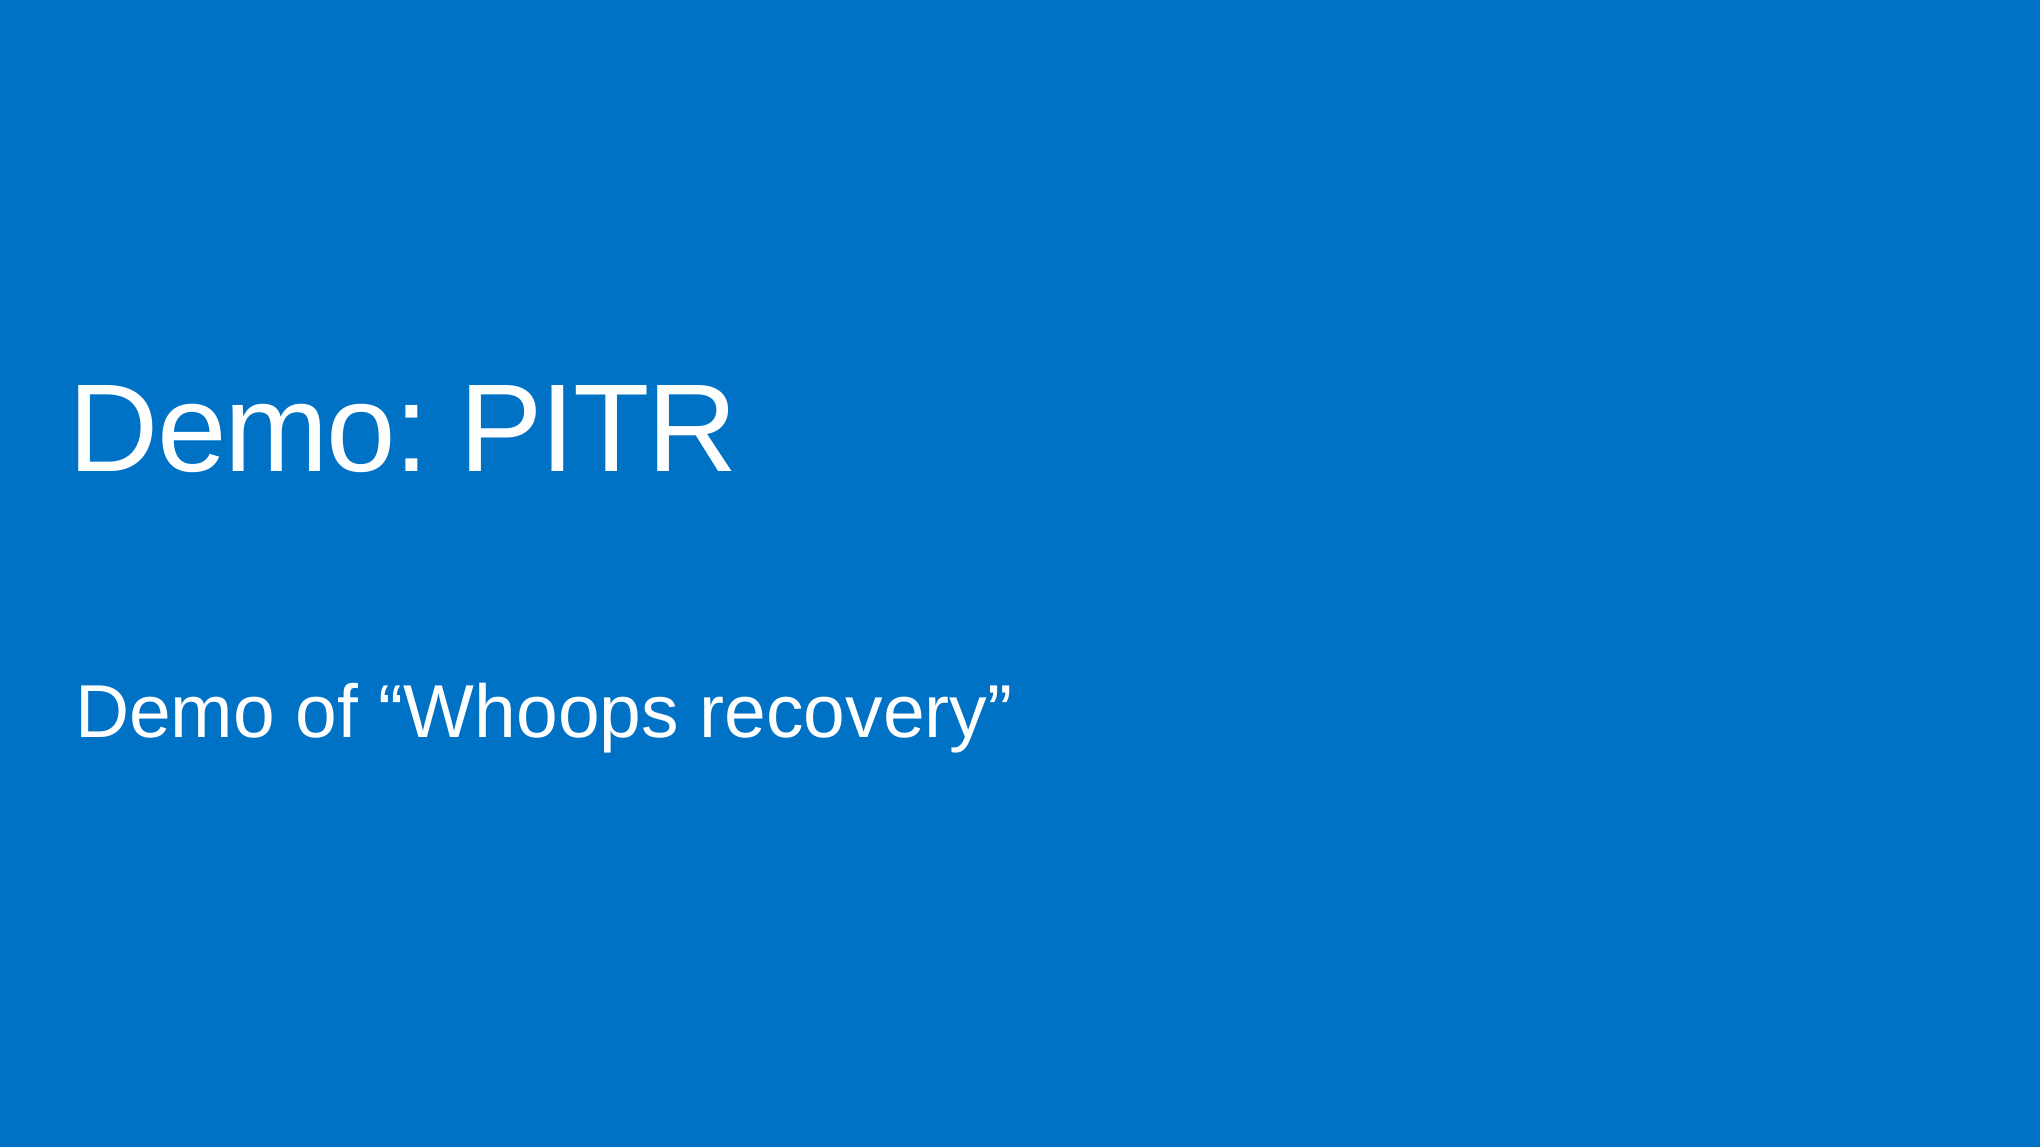

# Demo: PITR
Demo of “Whoops recovery”